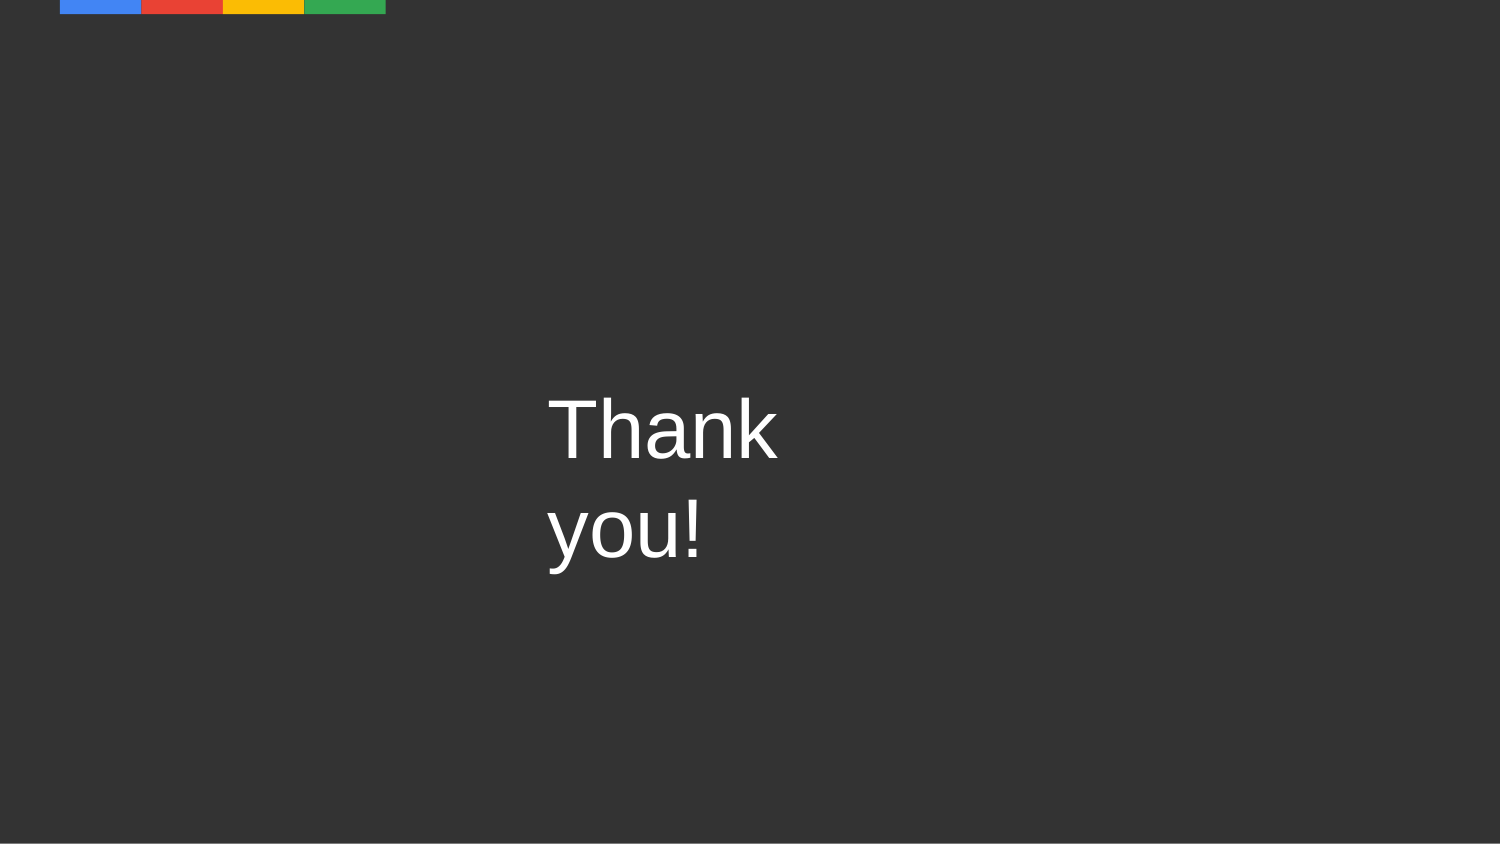

# Thank you!
Department of IT
52